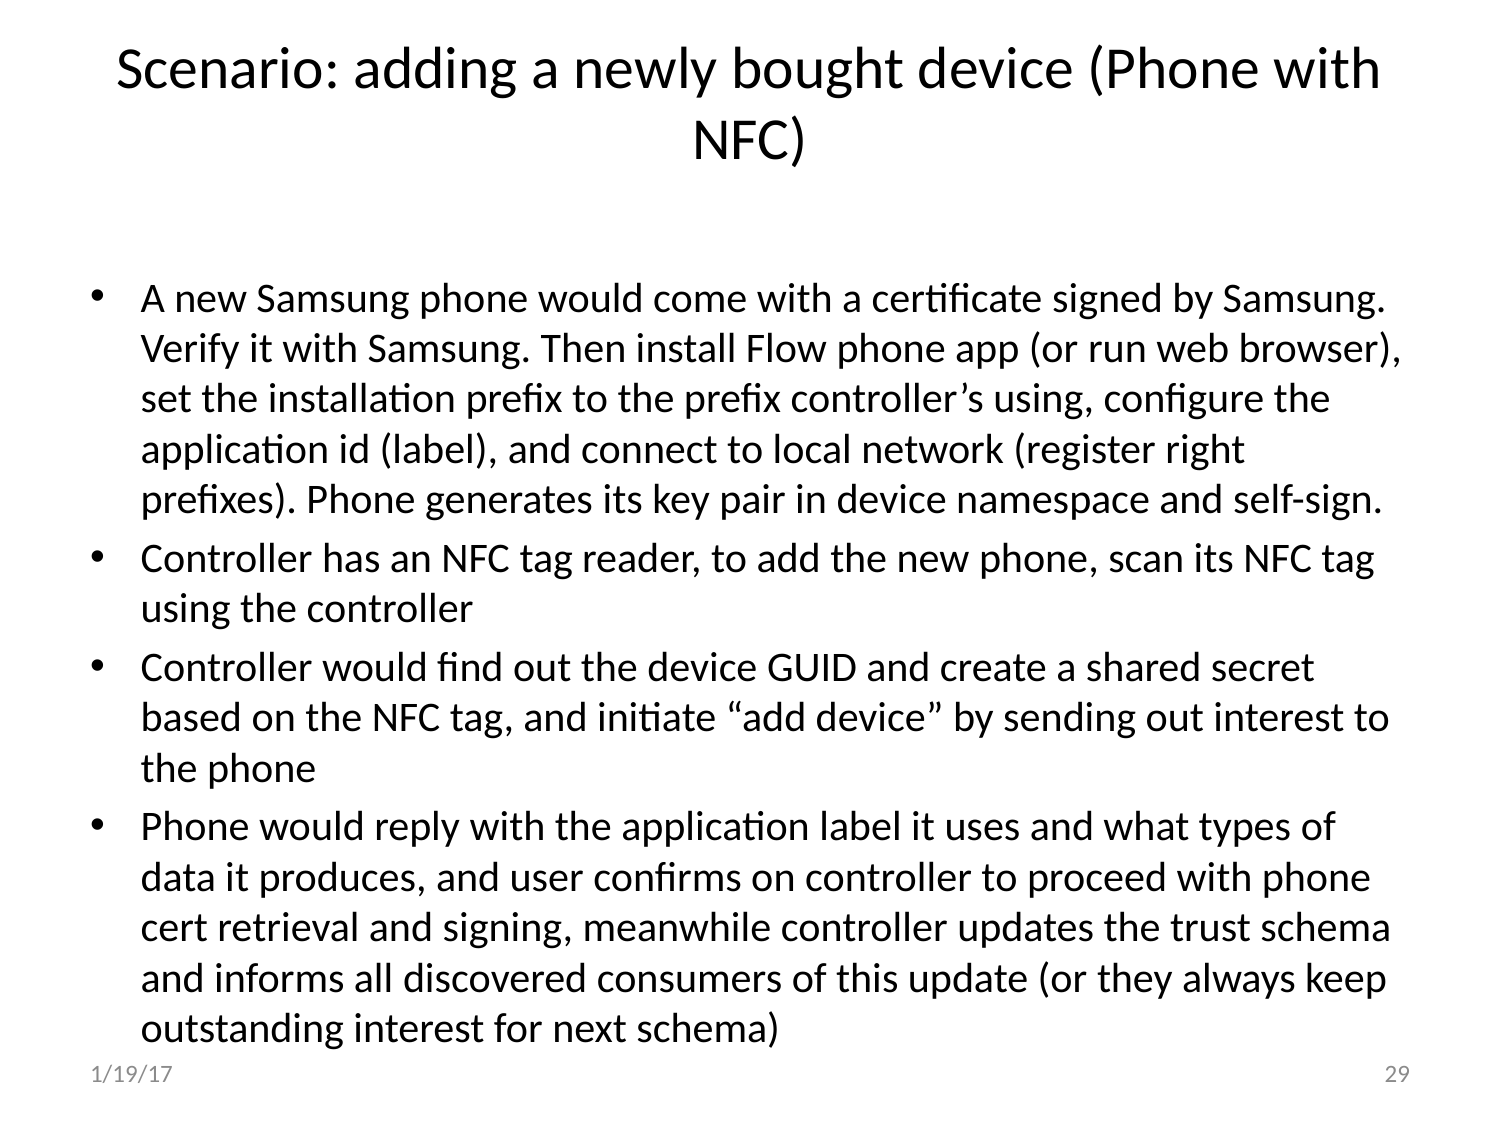

# Scenario: adding a newly bought device (Phone with NFC)
A new Samsung phone would come with a certificate signed by Samsung. Verify it with Samsung. Then install Flow phone app (or run web browser), set the installation prefix to the prefix controller’s using, configure the application id (label), and connect to local network (register right prefixes). Phone generates its key pair in device namespace and self-sign.
Controller has an NFC tag reader, to add the new phone, scan its NFC tag using the controller
Controller would find out the device GUID and create a shared secret based on the NFC tag, and initiate “add device” by sending out interest to the phone
Phone would reply with the application label it uses and what types of data it produces, and user confirms on controller to proceed with phone cert retrieval and signing, meanwhile controller updates the trust schema and informs all discovered consumers of this update (or they always keep outstanding interest for next schema)
1/19/17
29